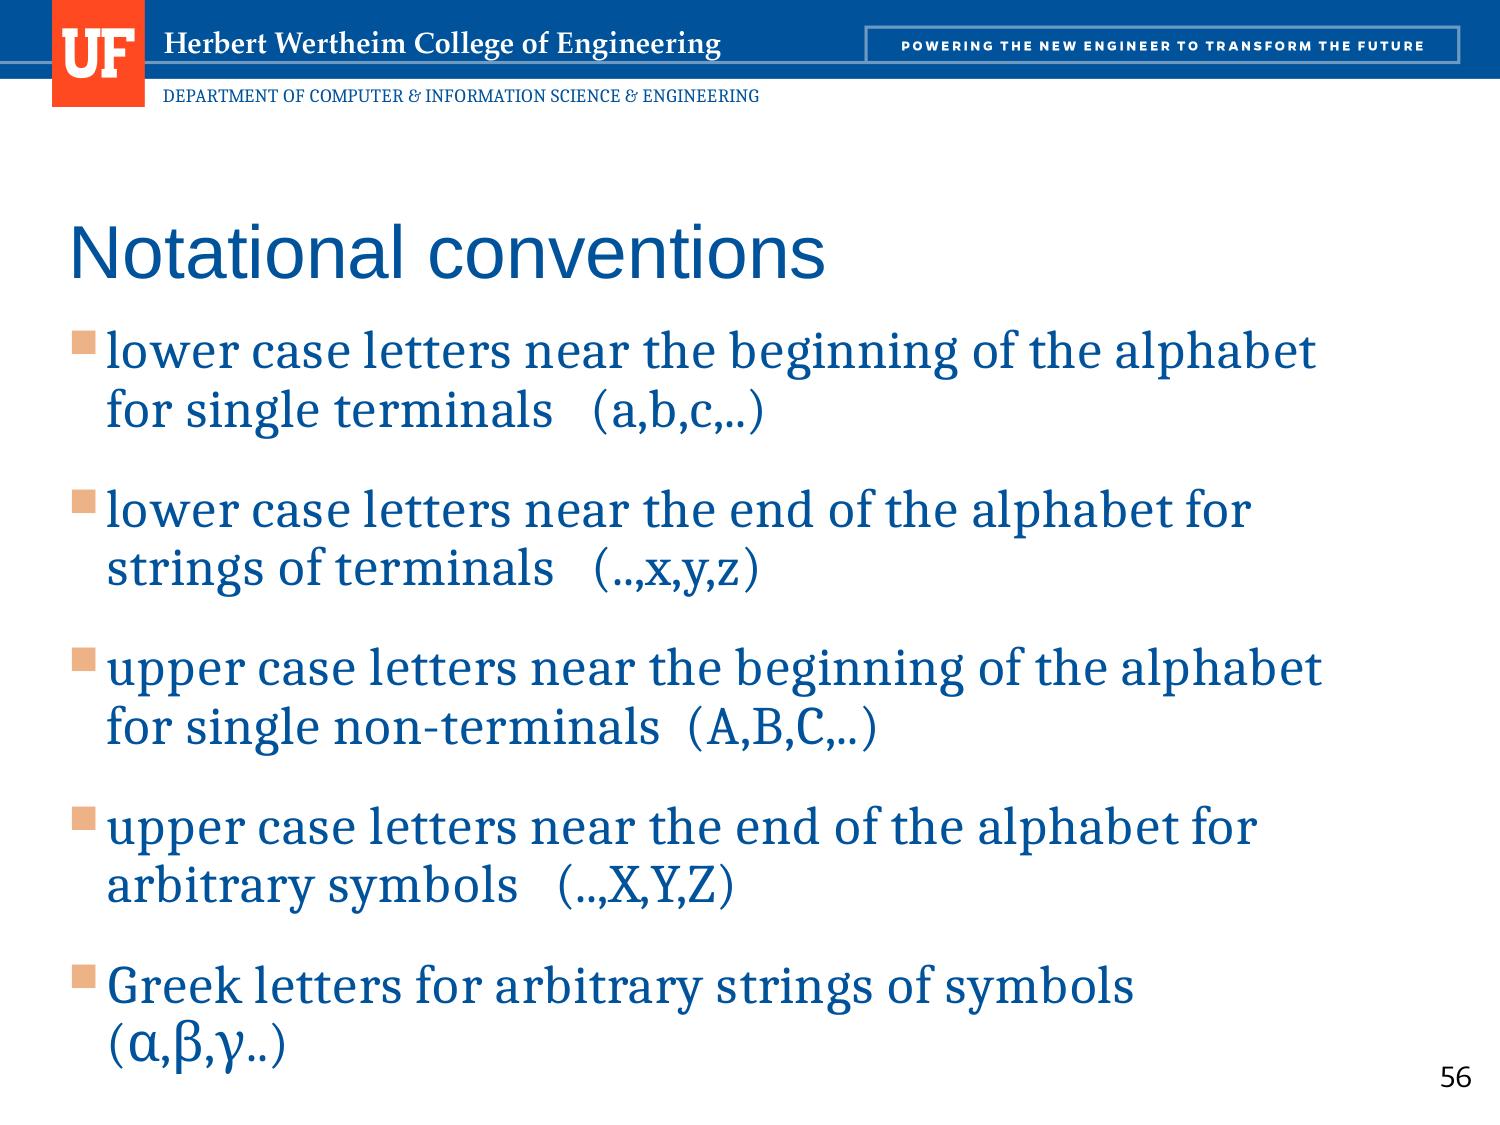

# Notational conventions
lower case letters near the beginning of the alphabet for single terminals   (a,b,c,..)
lower case letters near the end of the alphabet for strings of terminals   (..,x,y,z)
upper case letters near the beginning of the alphabet for single non-terminals  (A,B,C,..)
upper case letters near the end of the alphabet for arbitrary symbols   (..,X,Y,Z)
Greek letters for arbitrary strings of symbols  (α,β,γ..)
56